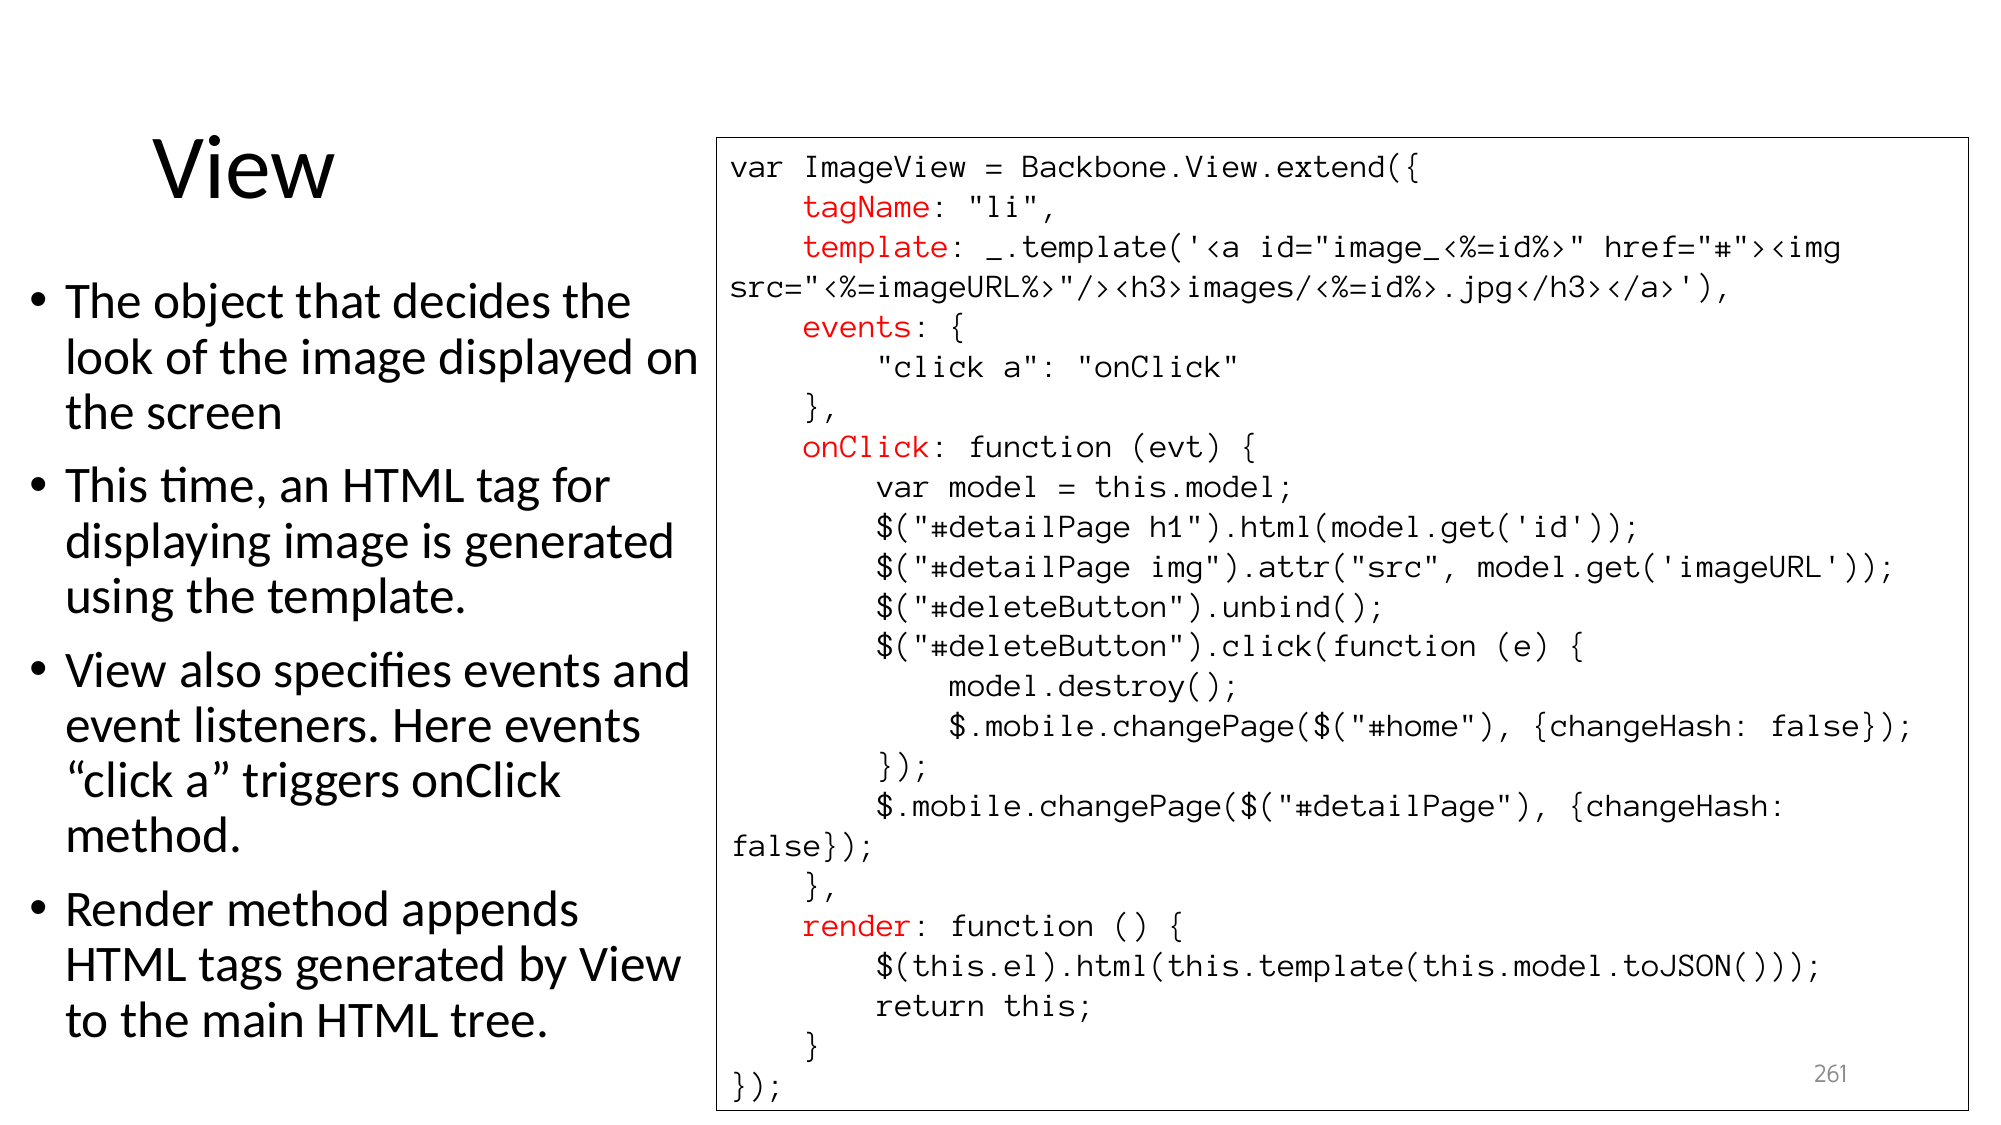

# View
var ImageView = Backbone.View.extend({
    tagName: "li",
    template: _.template('<a id="image_<%=id%>" href="#"><img src="<%=imageURL%>"/><h3>images/<%=id%>.jpg</h3></a>'),
    events: {
        "click a": "onClick"
    },
    onClick: function (evt) {
        var model = this.model;
        $("#detailPage h1").html(model.get('id'));
        $("#detailPage img").attr("src", model.get('imageURL'));
        $("#deleteButton").unbind();
        $("#deleteButton").click(function (e) {
            model.destroy();
            $.mobile.changePage($("#home"), {changeHash: false});
        });
        $.mobile.changePage($("#detailPage"), {changeHash: false});
    },
    render: function () {
        $(this.el).html(this.template(this.model.toJSON()));
        return this;
    }
});
The object that decides the look of the image displayed on the screen
This time, an HTML tag for displaying image is generated using the template.
View also specifies events and event listeners. Here events “click a” triggers onClick method.
Render method appends HTML tags generated by View to the main HTML tree.
261